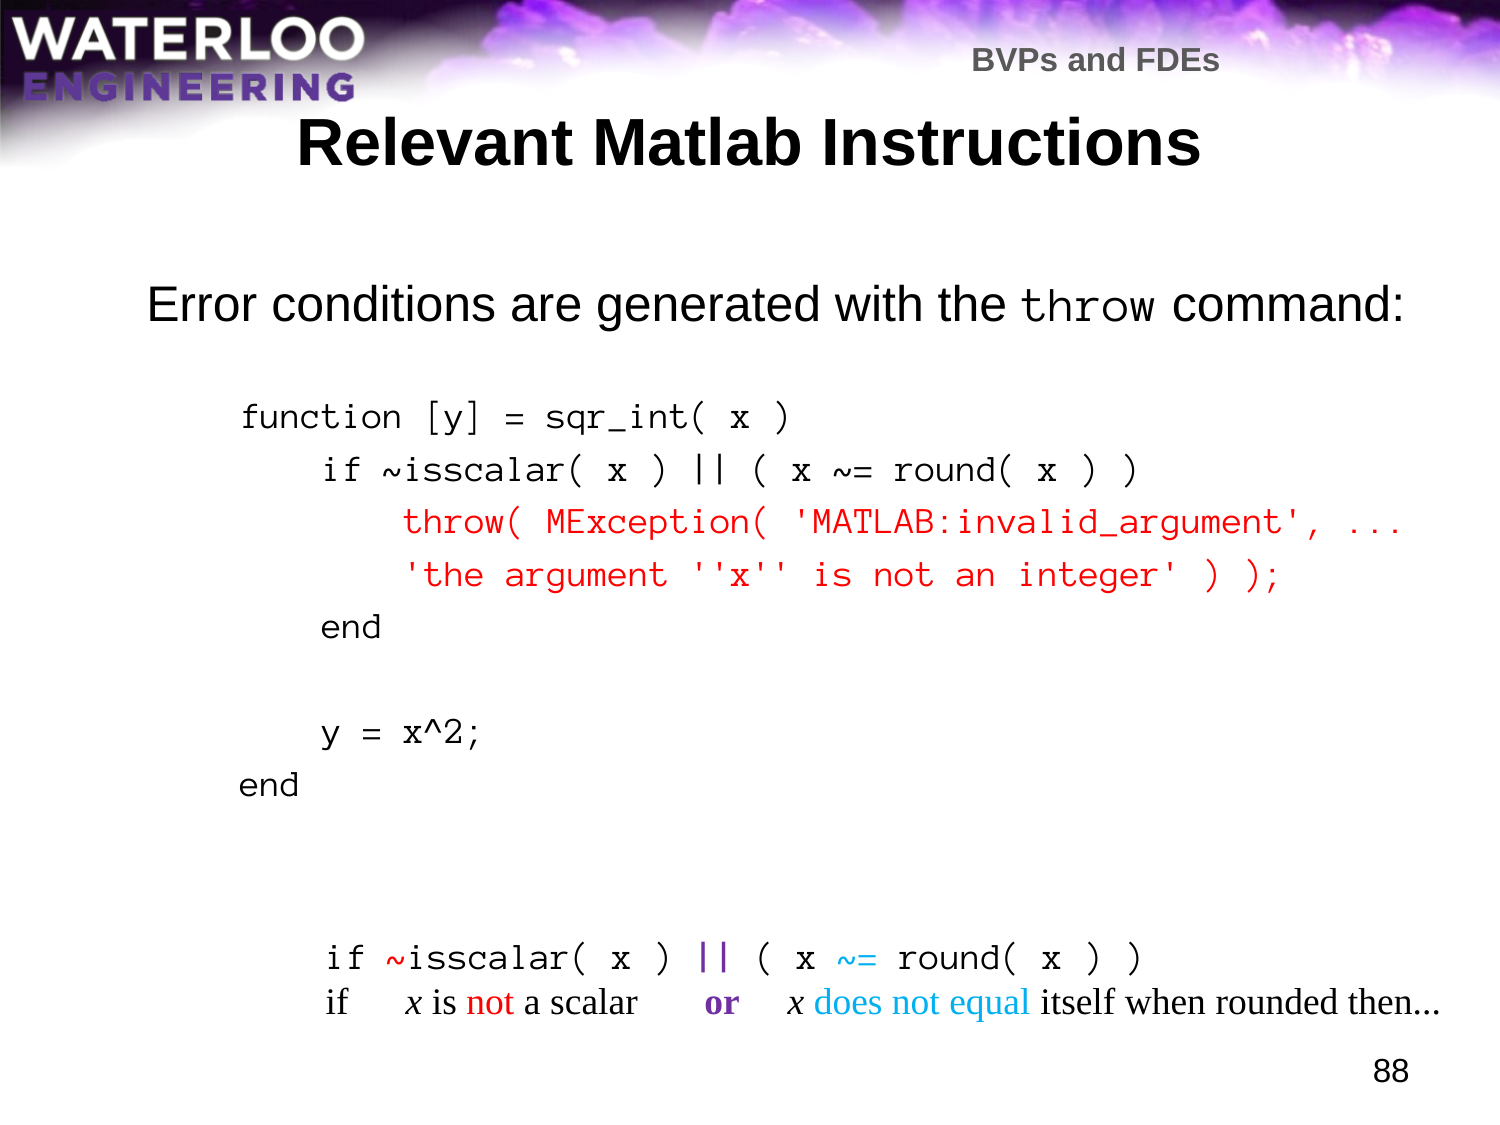

BVPs and FDEs
# Relevant Matlab Instructions
	Error conditions are generated with the throw command:

function [y] = sqr_int( x )
    if ~isscalar( x ) || ( x ~= round( x ) )
        throw( MException( 'MATLAB:invalid_argument', ...
        'the argument ''x'' is not an integer' ) );
    end

    y = x^2;
end

if ~isscalar( x ) || ( x ~= round( x ) )
if      x is not a scalar       or     x does not equal itself when rounded then...
88